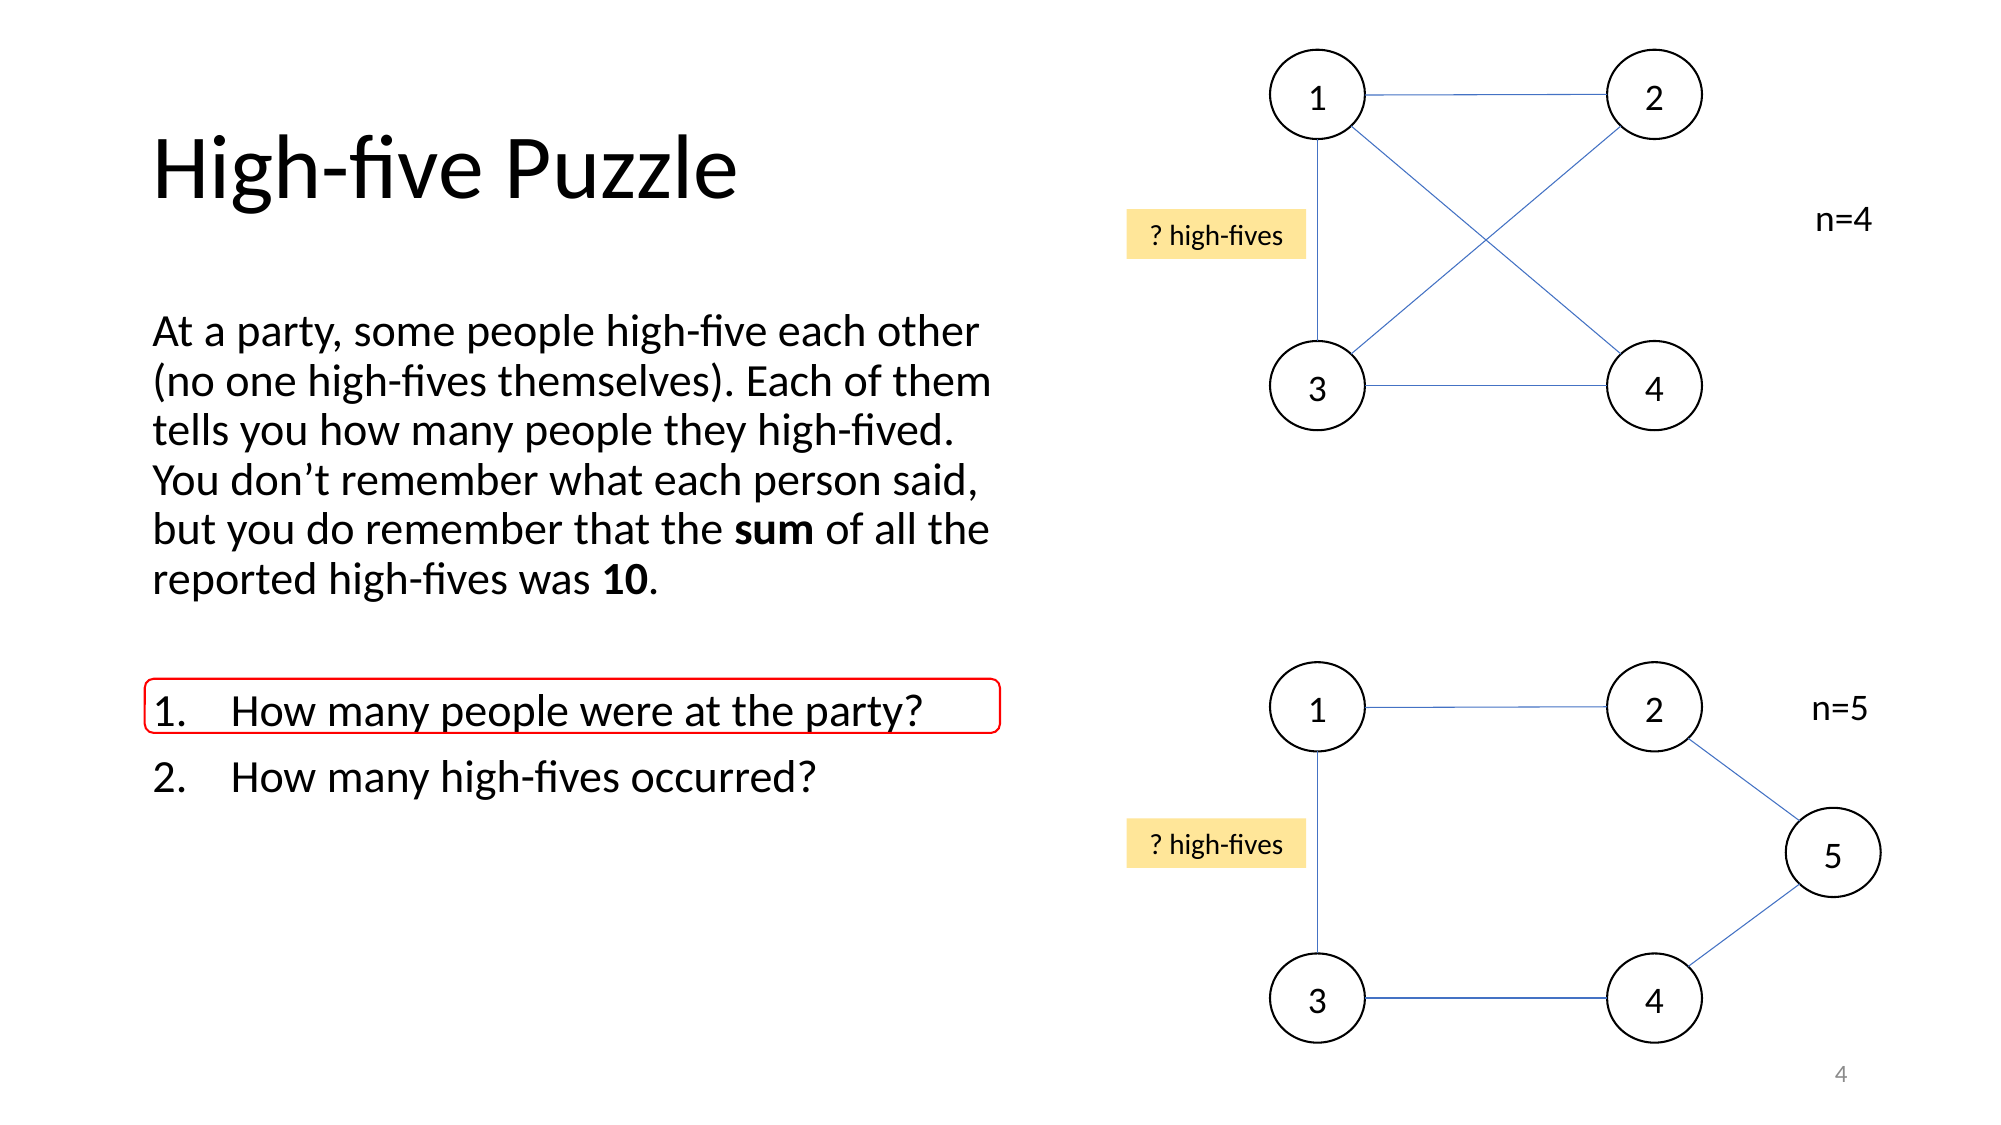

1

2
# High-five Puzzle
n=4
? high-fives
At a party, some people high-five each other (no one high-fives themselves). Each of them tells you how many people they high-fived. You don’t remember what each person said, but you do remember that the sum of all the reported high-fives was 10.

How many people were at the party?
How many high-fives occurred?

3

4

1

2
n=5

5
? high-fives

3

4
4